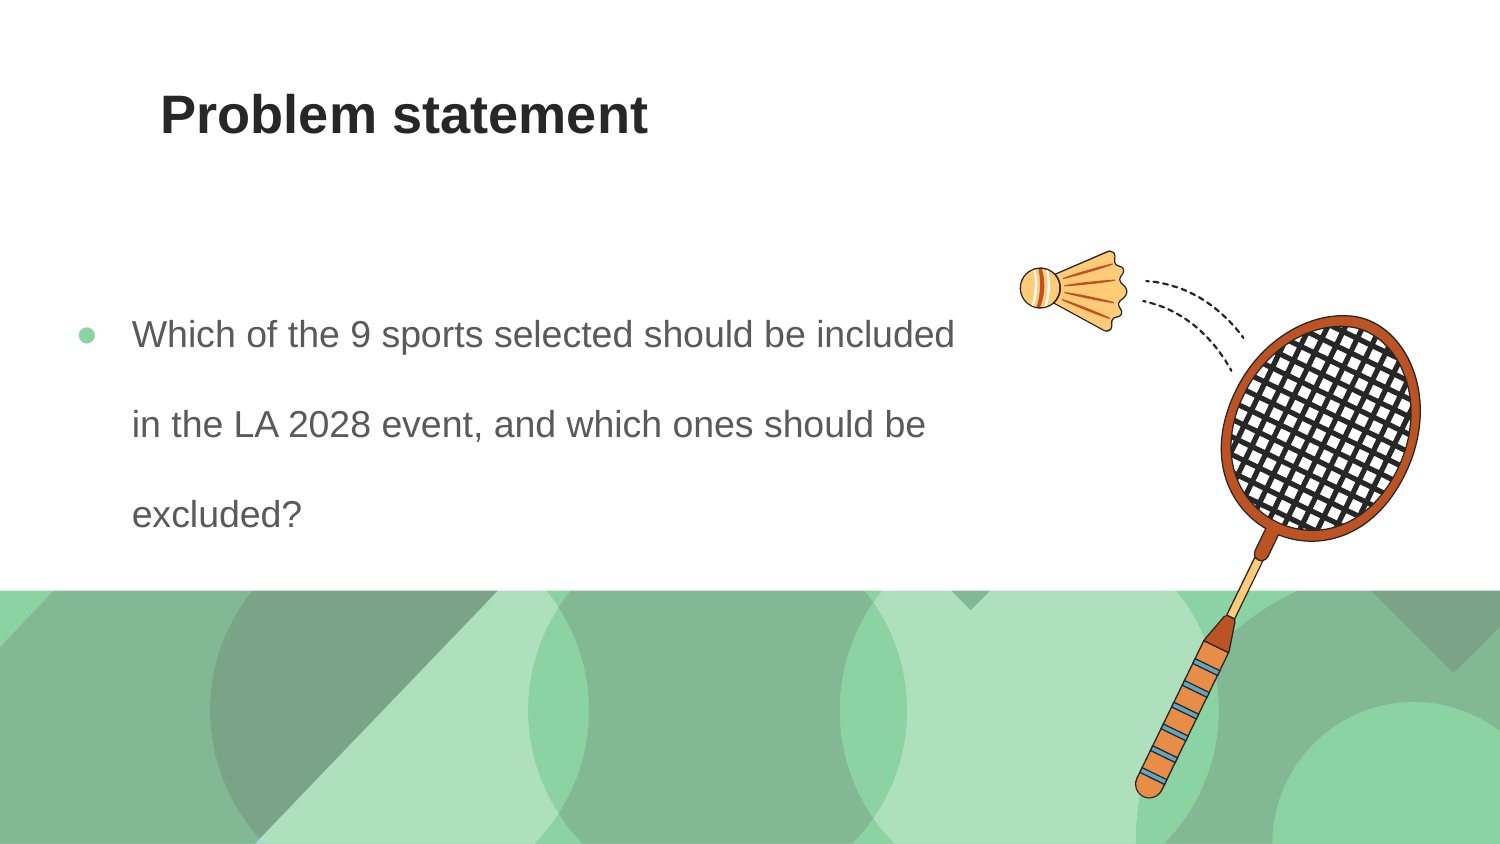

# Problem statement
Which of the 9 sports selected should be included in the LA 2028 event, and which ones should be excluded?